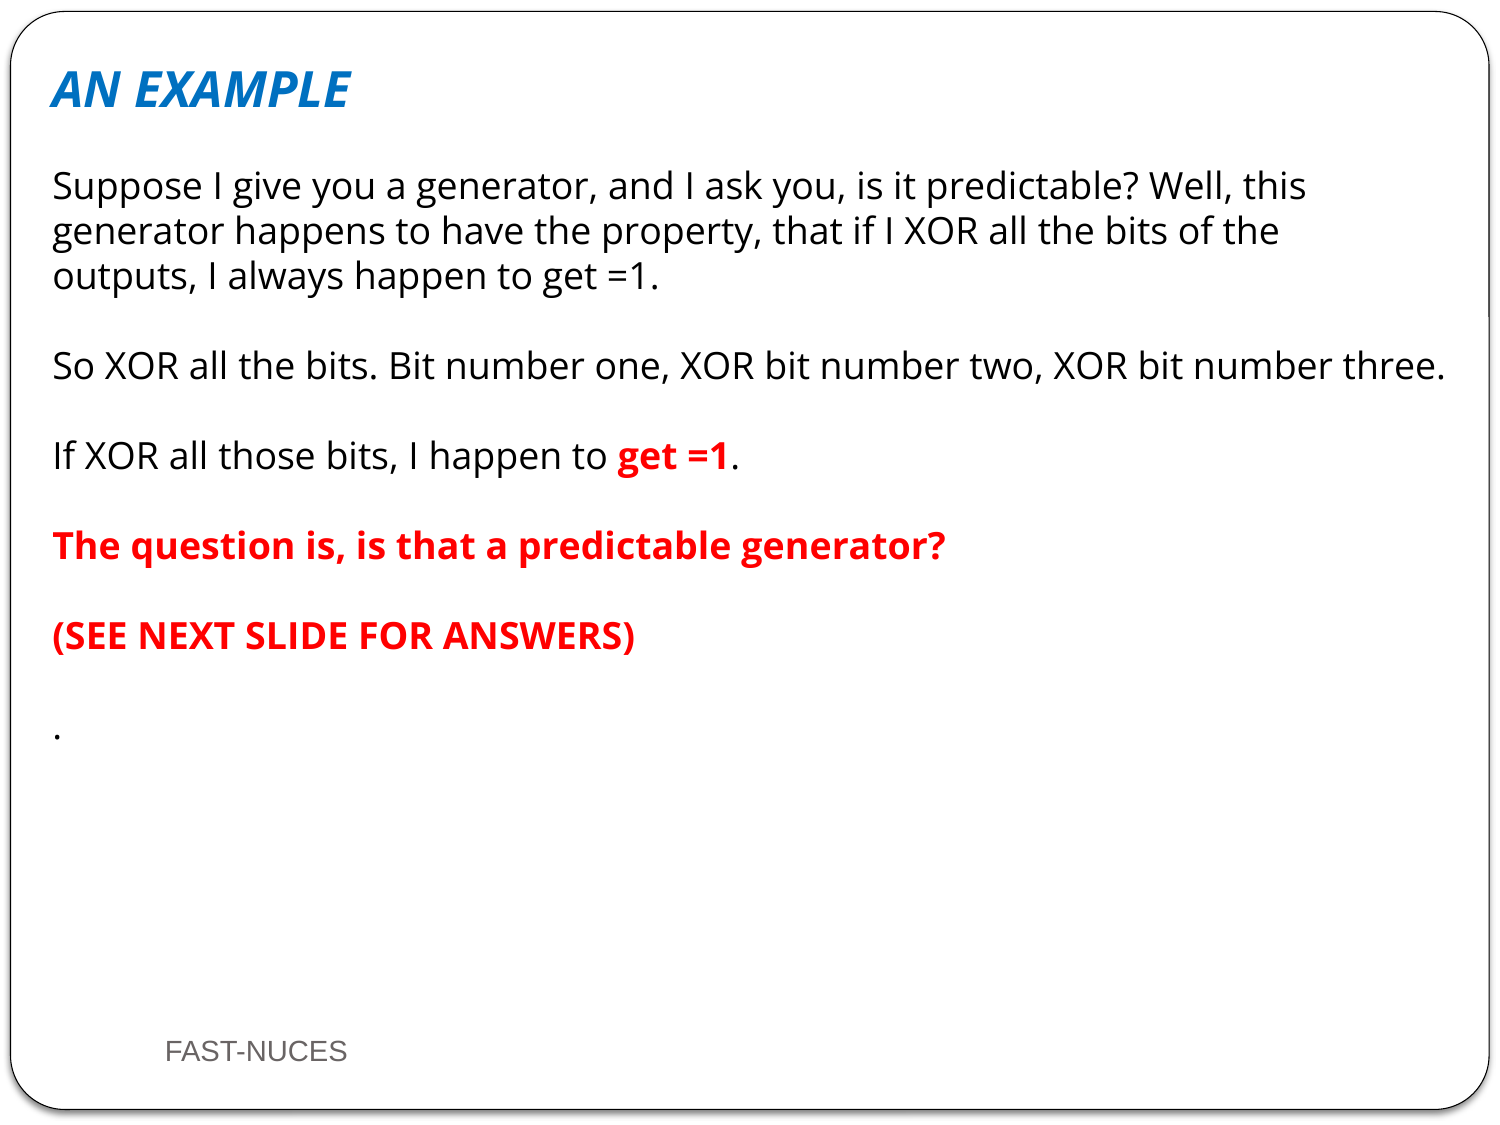

AN EXAMPLE

Suppose I give you a generator, and I ask you, is it predictable? Well, this
generator happens to have the property, that if I XOR all the bits of the
outputs, I always happen to get =1.

So XOR all the bits. Bit number one, XOR bit number two, XOR bit number three.

If XOR all those bits, I happen to get =1.

The question is, is that a predictable generator?

(SEE NEXT SLIDE FOR ANSWERS)

.
FAST-NUCES